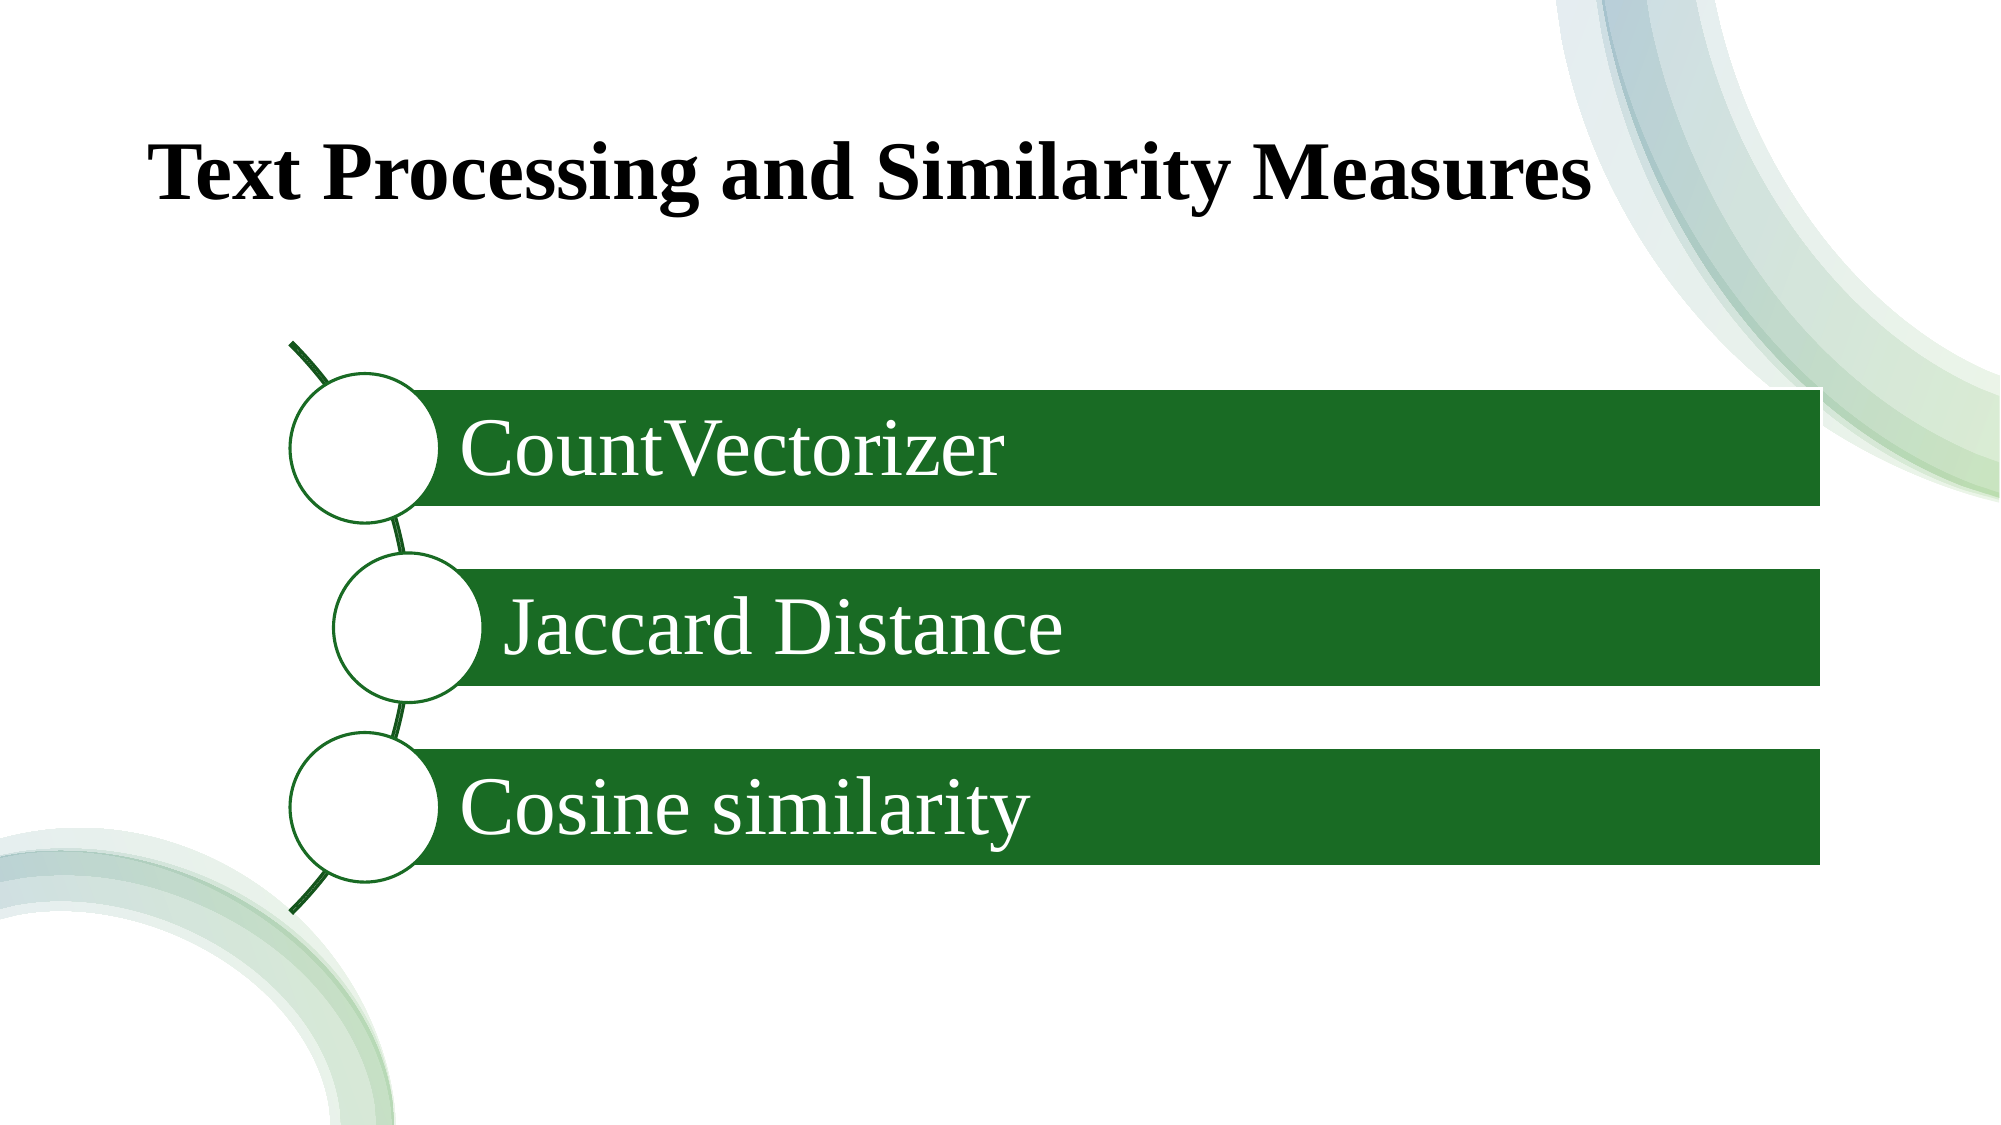

# Text Processing and Similarity Measures
CountVectorizer
Jaccard Distance
Cosine similarity